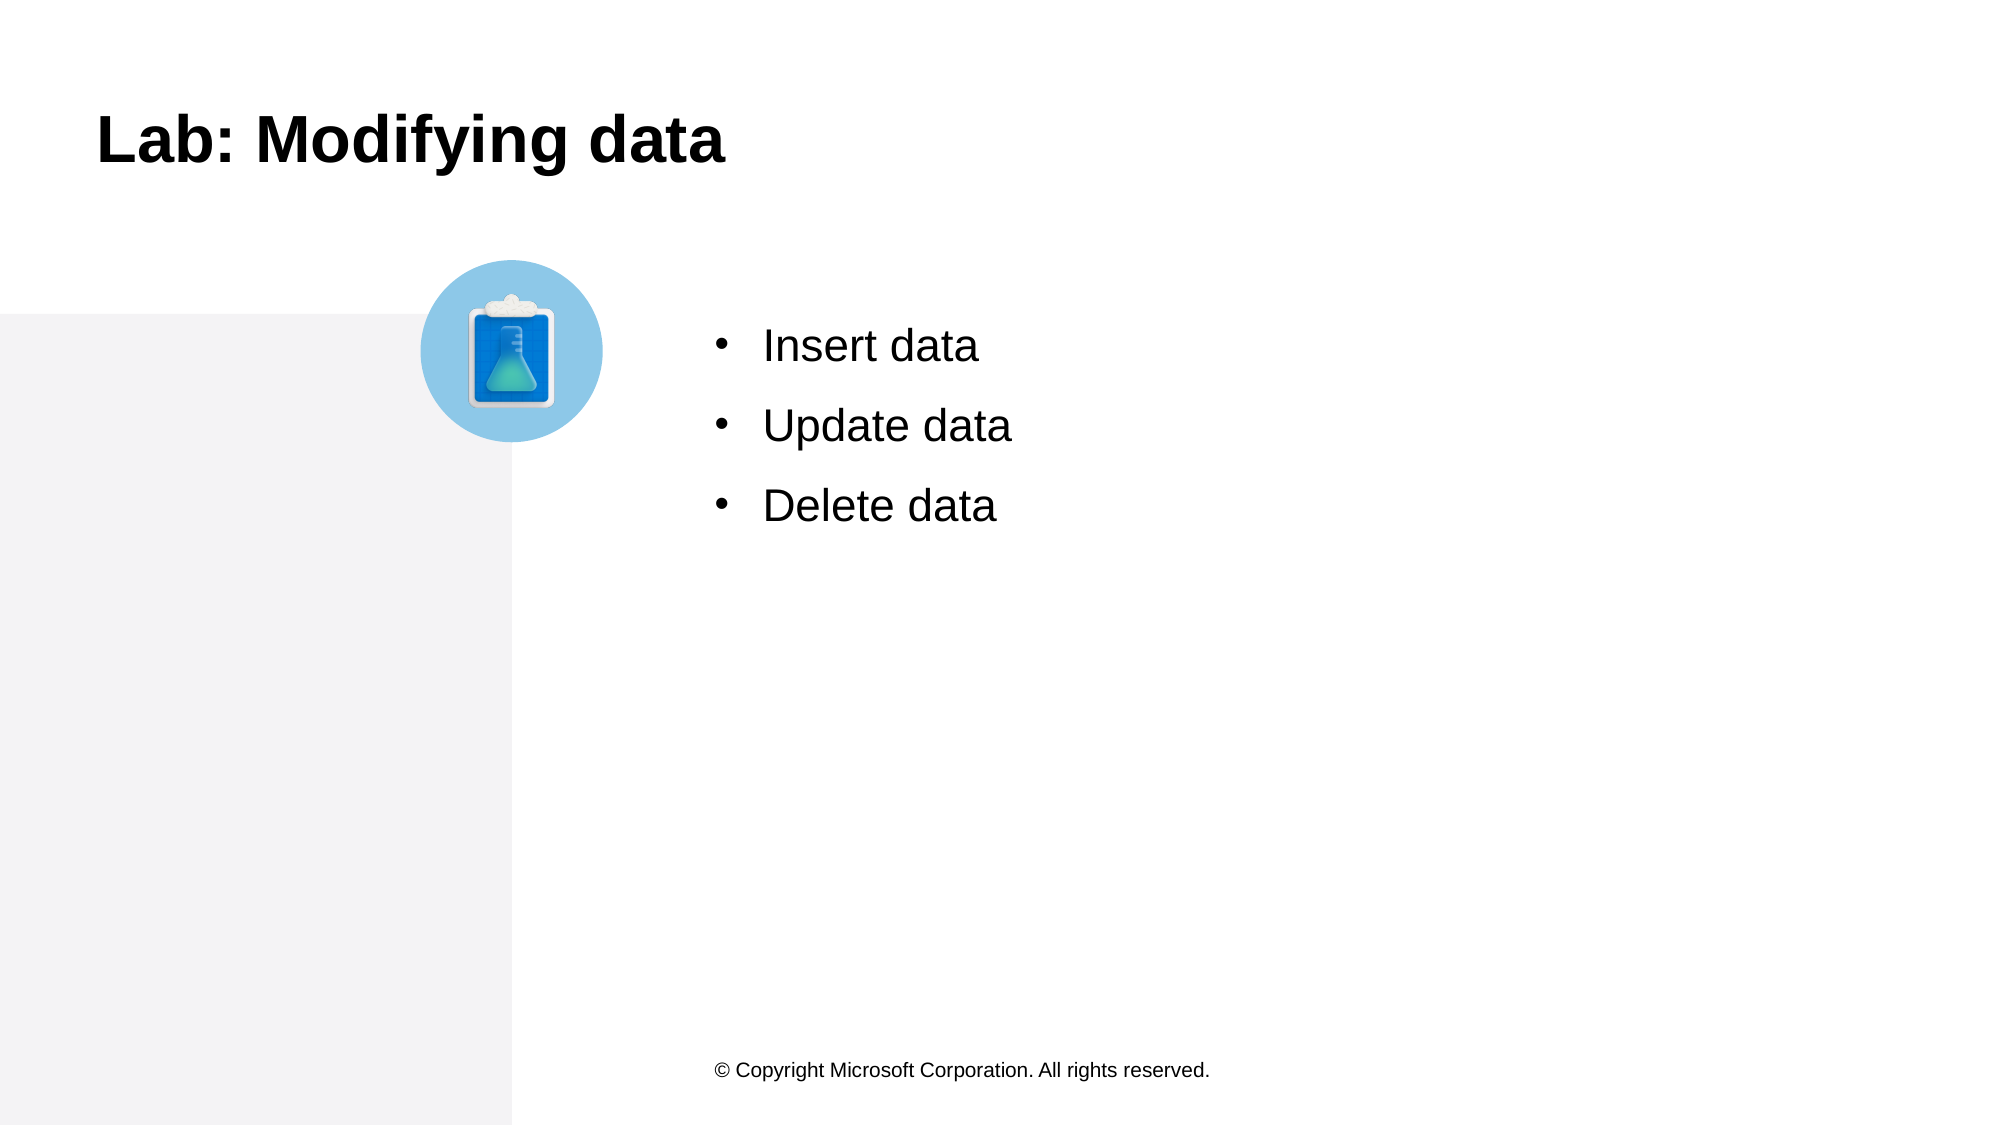

# Lab: Modifying data
Insert data
Update data
Delete data